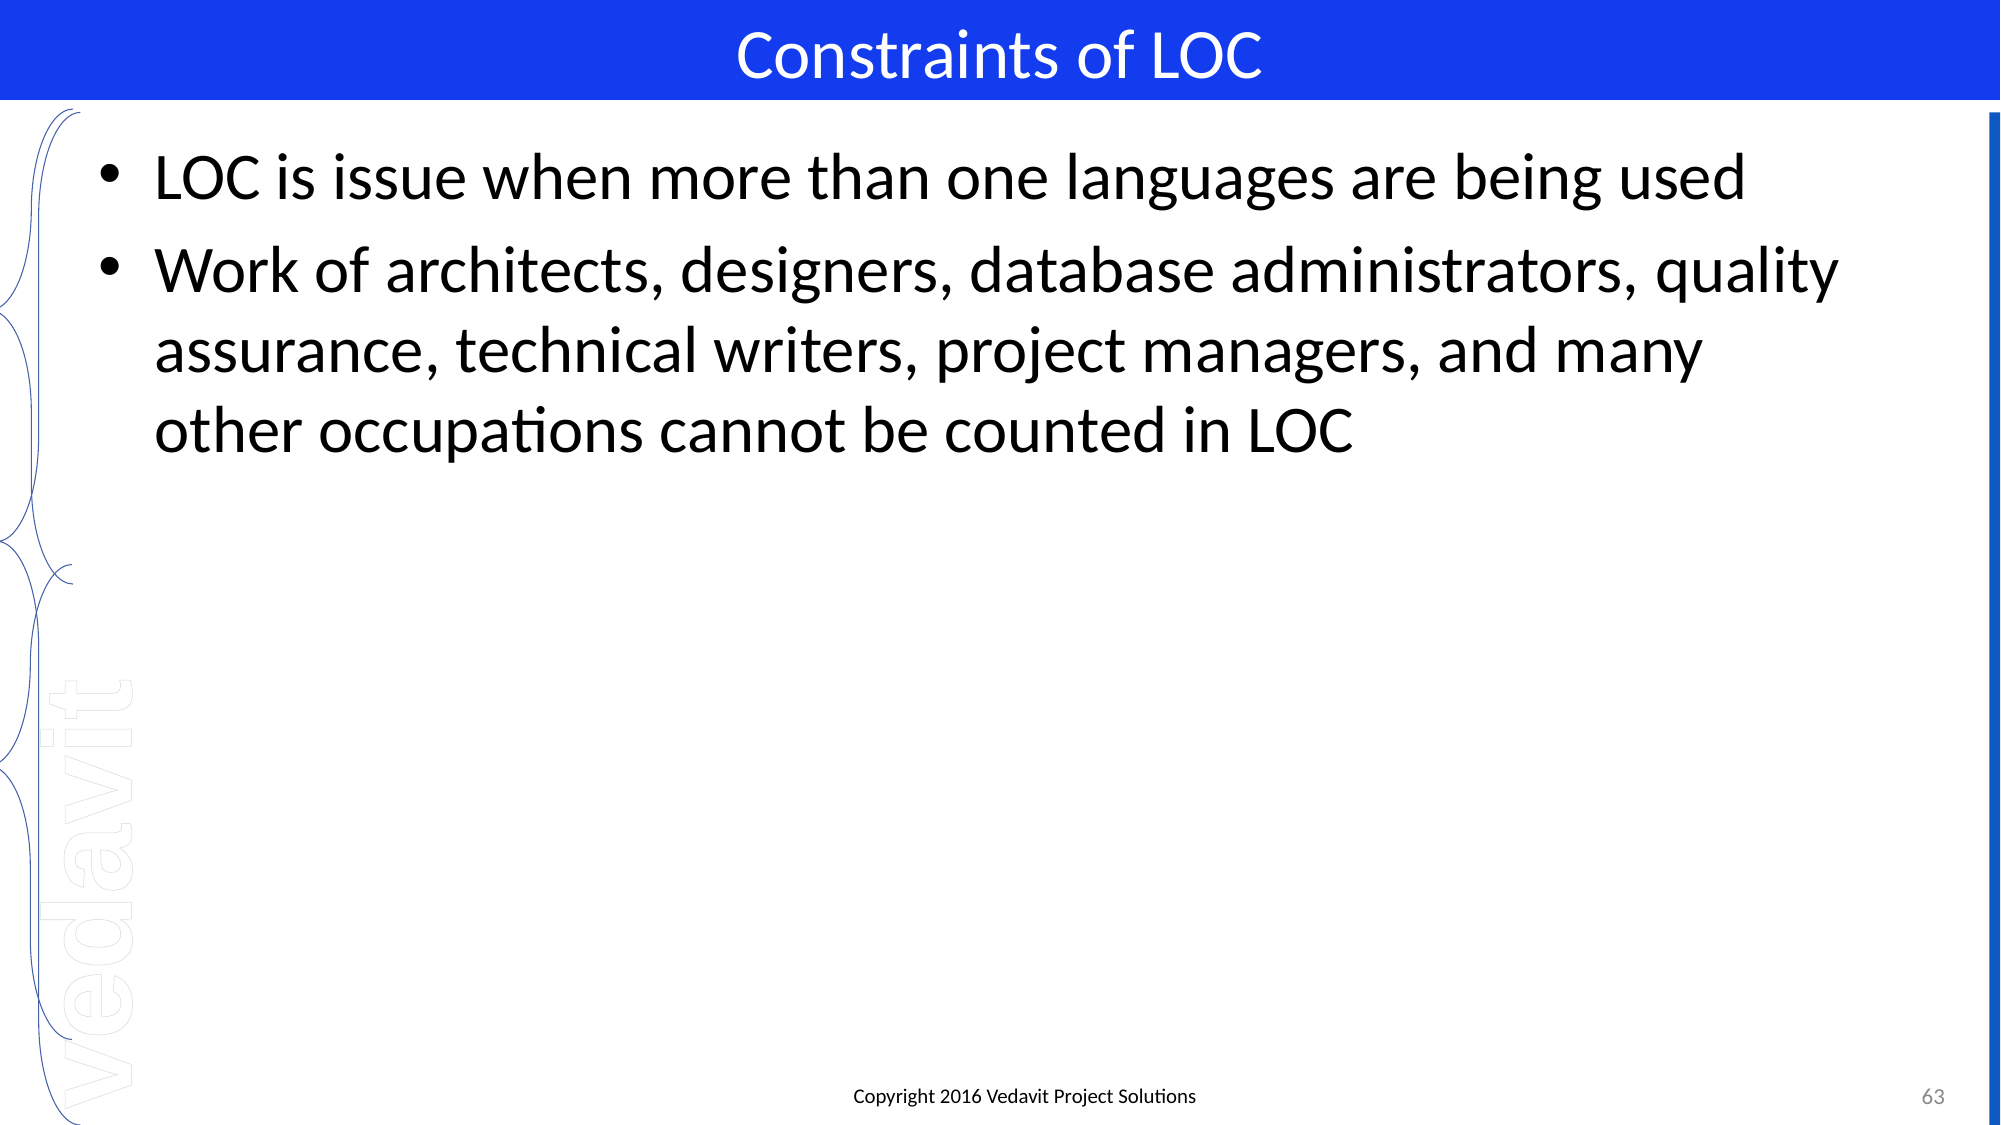

# Constraints of LOC

LOC is issue when more than one languages are being used
Work of architects, designers, database administrators, quality assurance, technical writers, project managers, and many other occupations cannot be counted in LOC
63